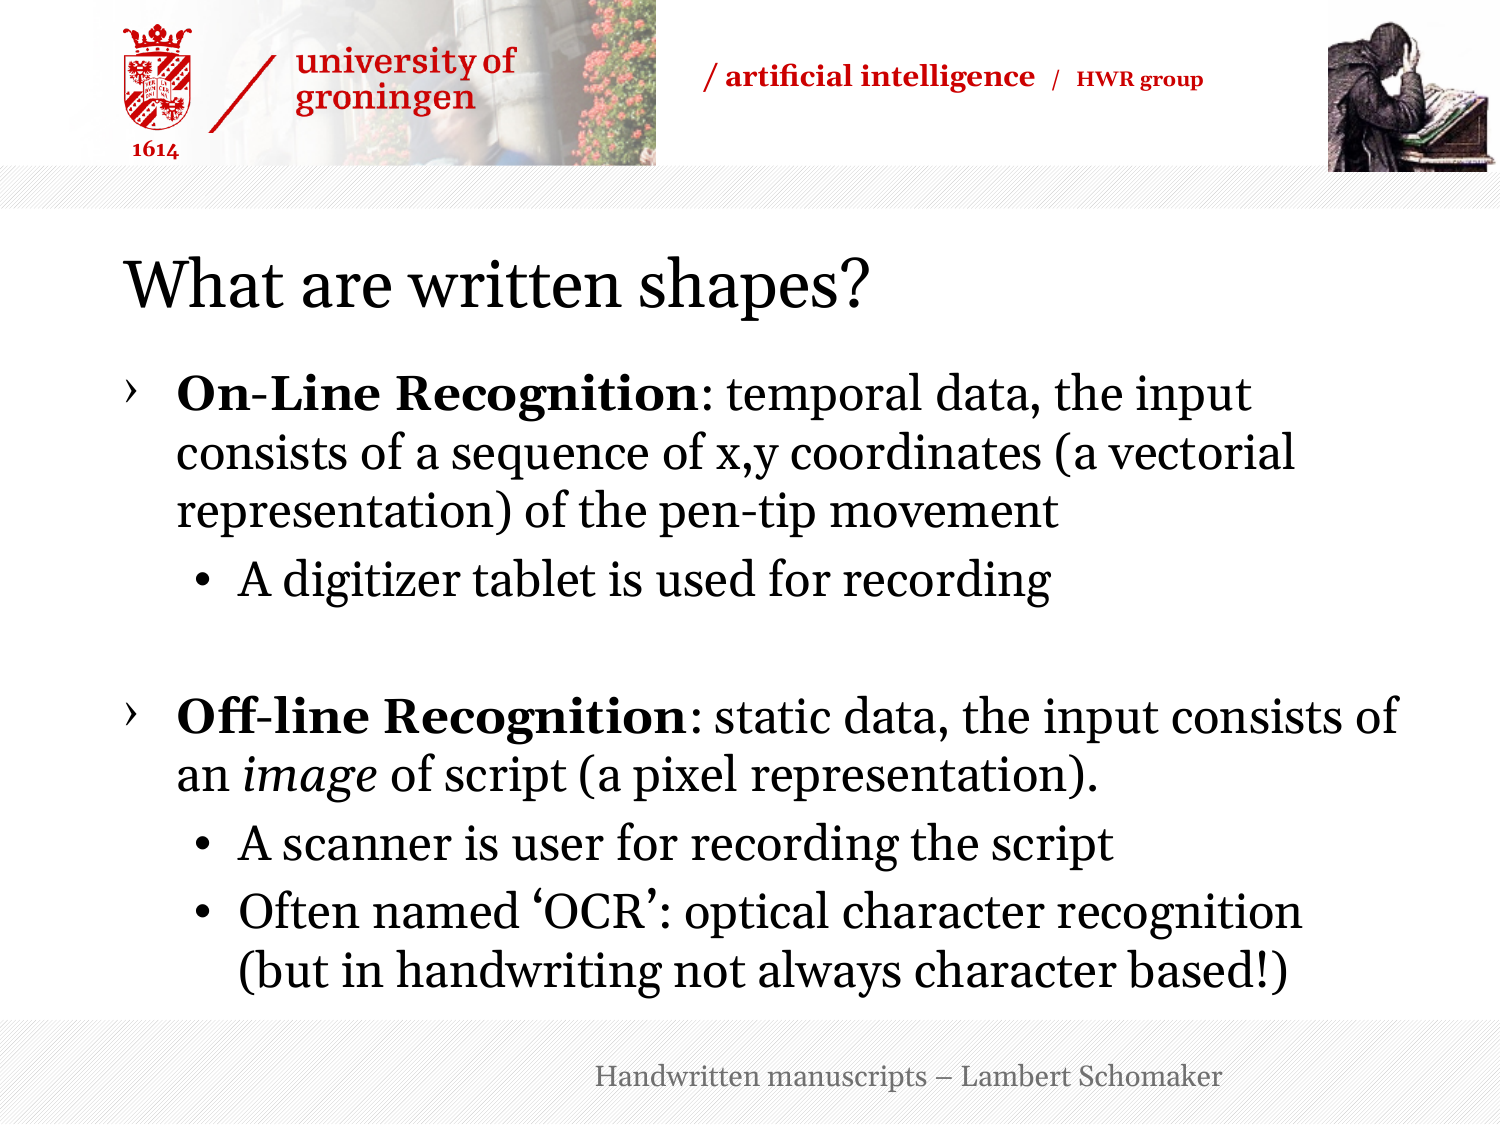

# What are written shapes?
On-Line Recognition: temporal data, the input consists of a sequence of x,y coordinates (a vectorial representation) of the pen-tip movement
A digitizer tablet is used for recording

Off-line Recognition: static data, the input consists of an image of script (a pixel representation).
A scanner is user for recording the script
Often named ‘OCR’: optical character recognition
(but in handwriting not always character based!)

Handwritten manuscripts – Lambert Schomaker